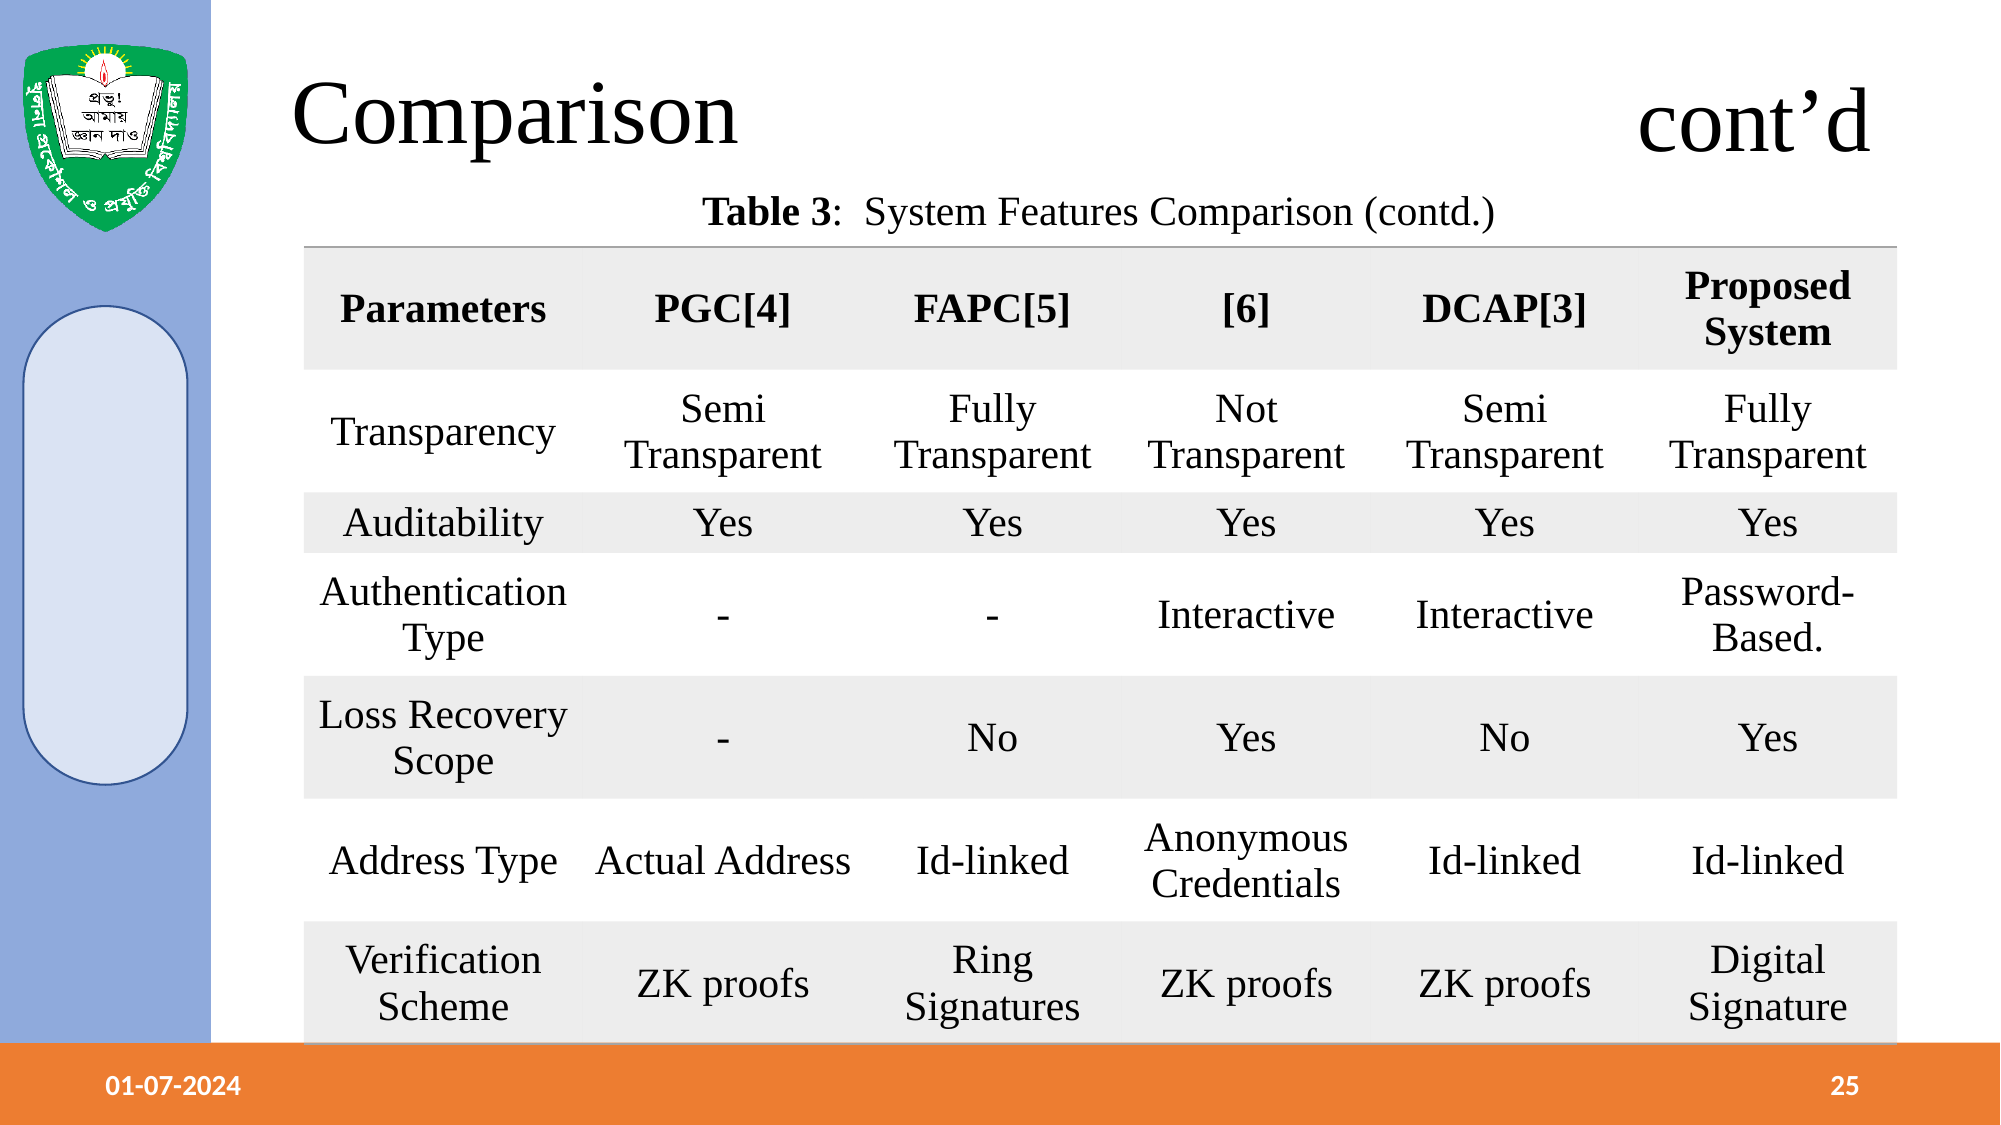

Comparison
cont’d
Table 3:  System Features Comparison (contd.)
| Parameters | PGC[4] | FAPC[5] | [6] | DCAP[3] | Proposed System |
| --- | --- | --- | --- | --- | --- |
| Transparency | Semi Transparent | Fully Transparent | Not Transparent | Semi Transparent | Fully Transparent |
| Auditability | Yes | Yes | Yes | Yes | Yes |
| Authentication Type | - | - | Interactive | Interactive | Password-Based. |
| Loss Recovery Scope | - | No | Yes | No | Yes |
| Address Type | Actual Address | Id-linked | Anonymous Credentials | Id-linked | Id-linked |
| Verification Scheme | ZK proofs | Ring Signatures | ZK proofs | ZK proofs | Digital Signature |